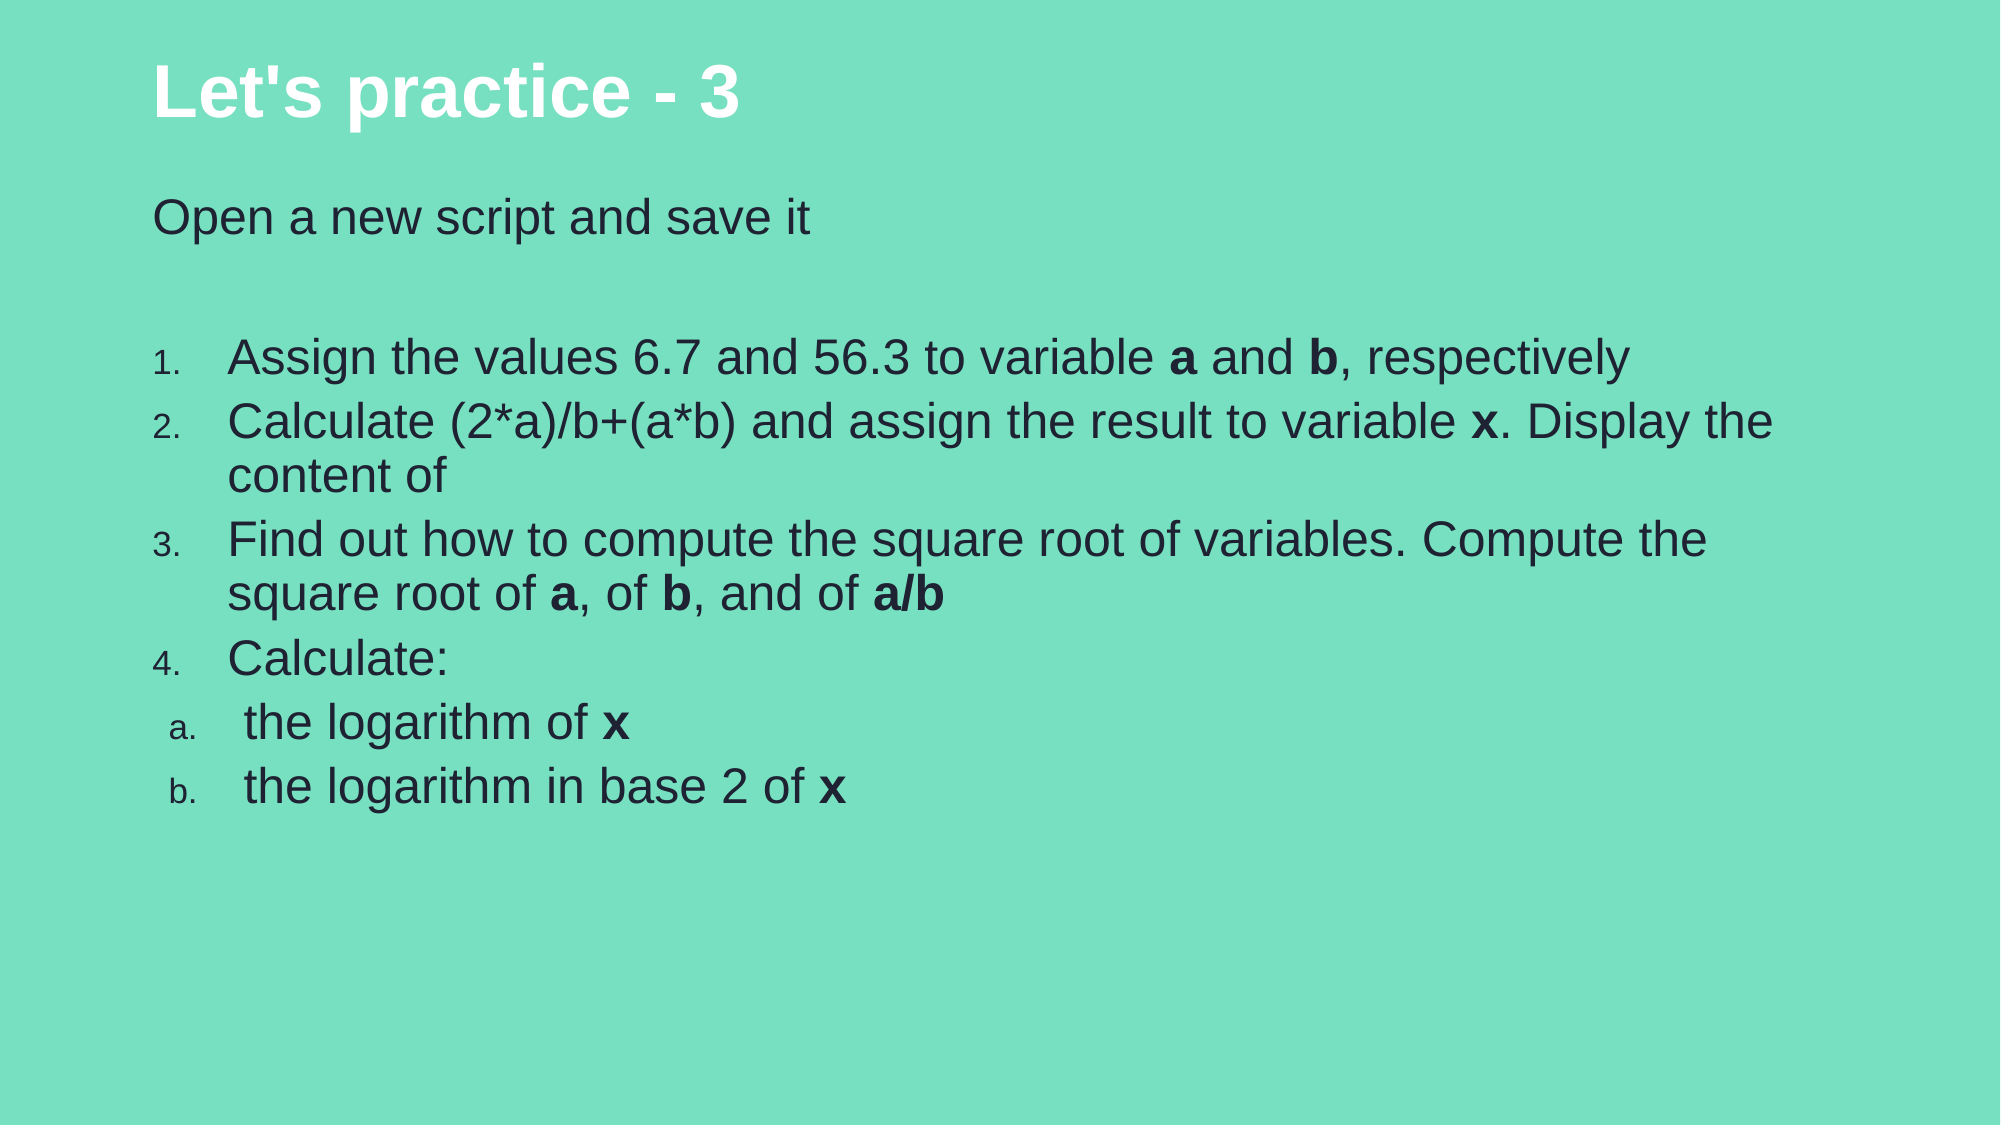

Let's practice - 3
Open a new script and save it

Assign the values 6.7 and 56.3 to variable a and b, respectively
Calculate (2*a)/b+(a*b) and assign the result to variable x. Display the content of
Find out how to compute the square root of variables. Compute the square root of a, of b, and of a/b
Calculate:
the logarithm of x
the logarithm in base 2 of x